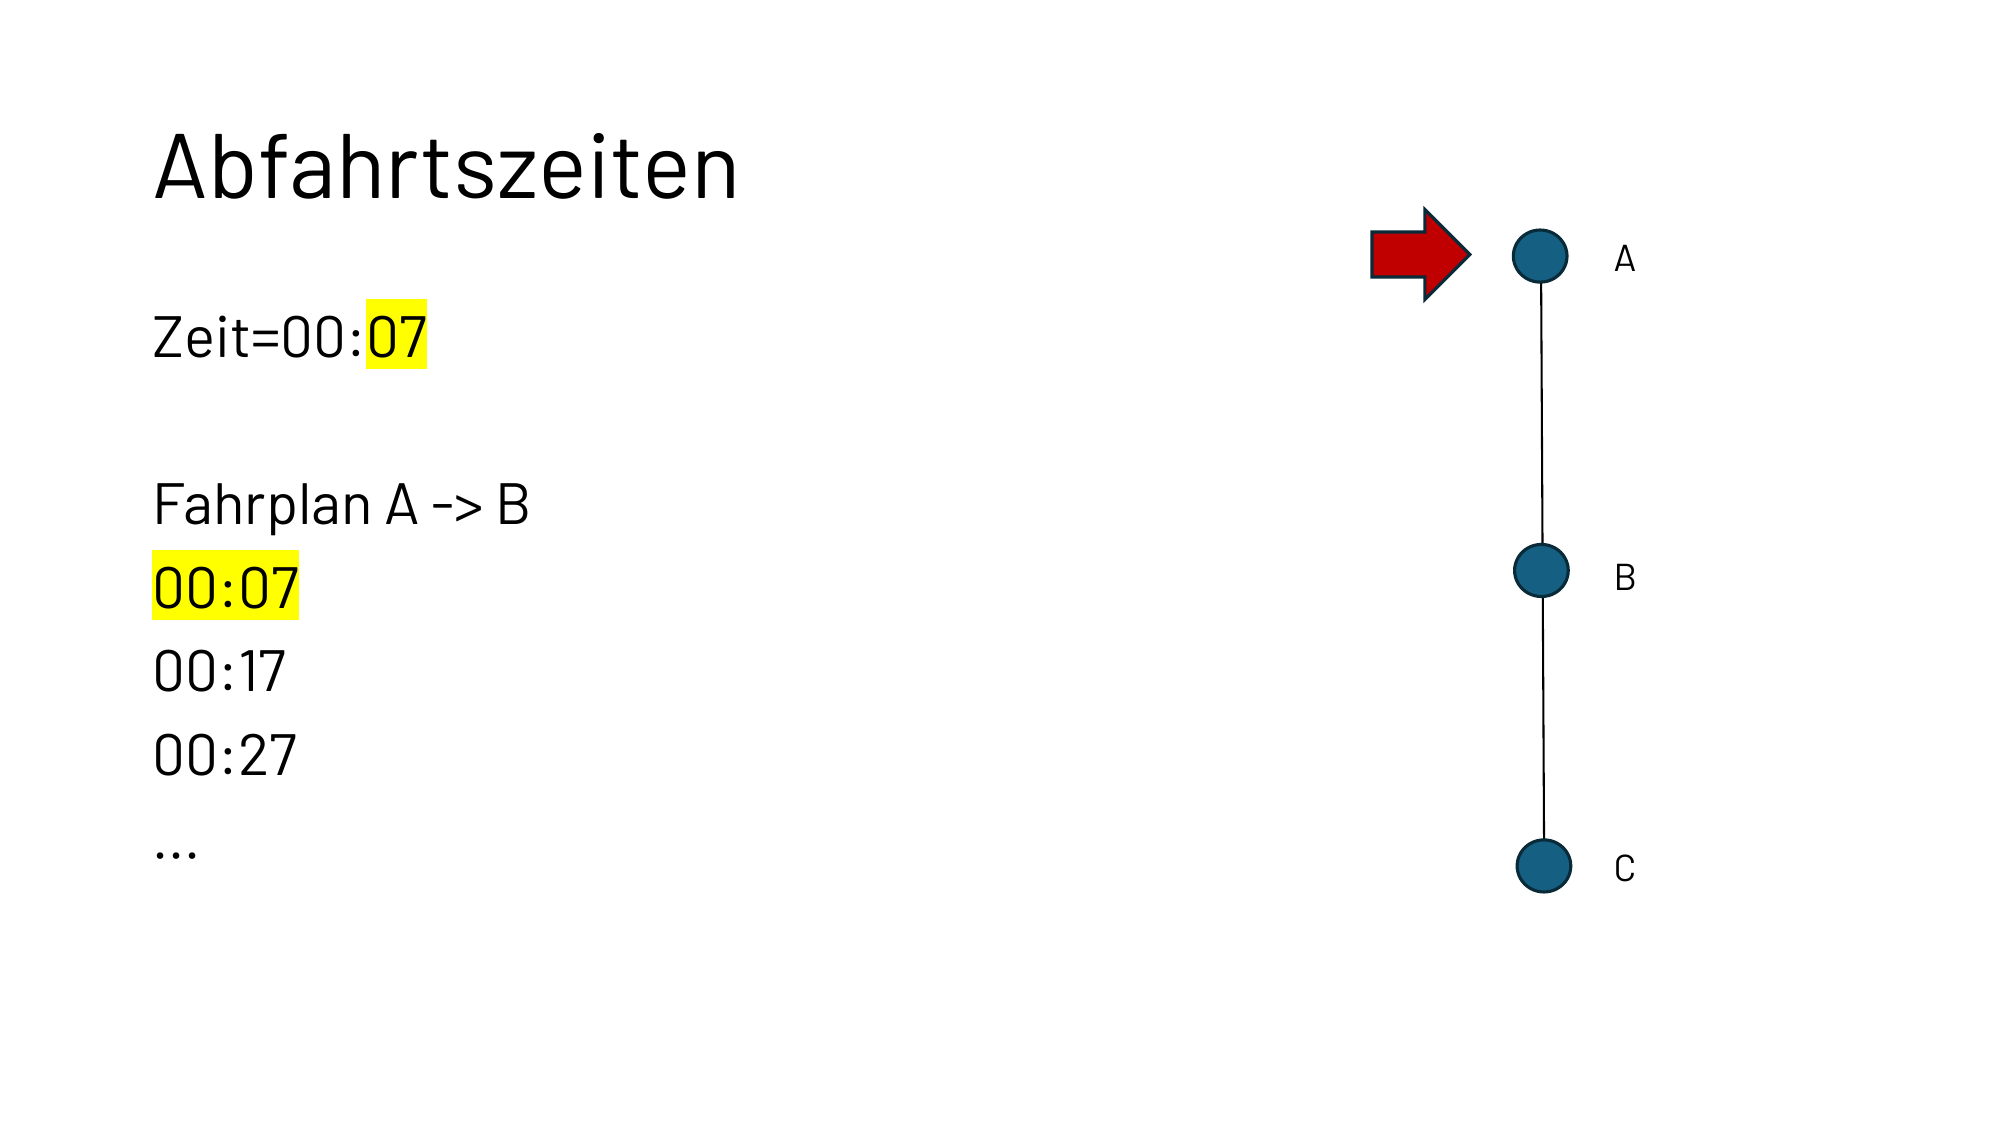

# Abfahrtszeiten

A

Zeit=00:07

Fahrplan A -> B
00:07
00:17
00:27
...

B
C